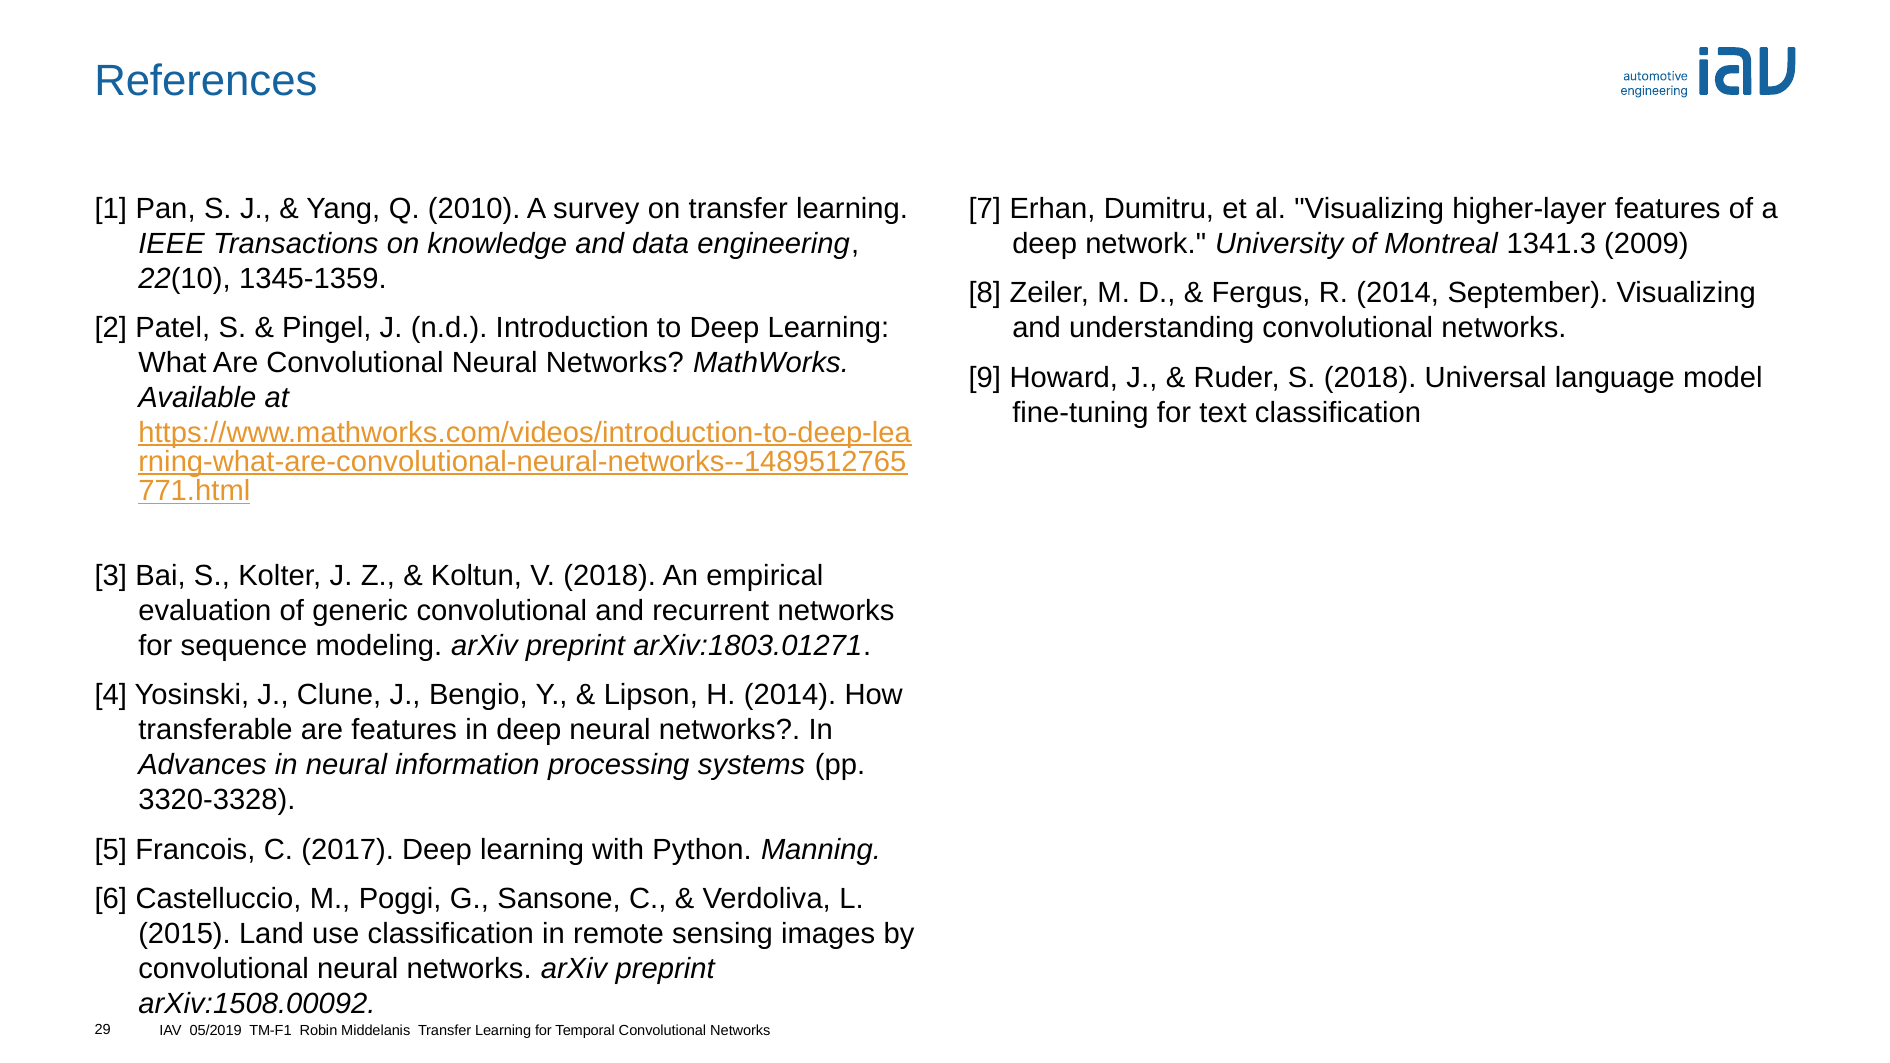

# References
[1] Pan, S. J., & Yang, Q. (2010). A survey on transfer learning. IEEE Transactions on knowledge and data engineering, 22(10), 1345-1359.
[2] Patel, S. & Pingel, J. (n.d.). Introduction to Deep Learning: What Are Convolutional Neural Networks? MathWorks. Available at https://www.mathworks.com/videos/introduction-to-deep-learning-what-are-convolutional-neural-networks--1489512765771.html
[3] Bai, S., Kolter, J. Z., & Koltun, V. (2018). An empirical evaluation of generic convolutional and recurrent networks for sequence modeling. arXiv preprint arXiv:1803.01271.
[4] Yosinski, J., Clune, J., Bengio, Y., & Lipson, H. (2014). How transferable are features in deep neural networks?. In Advances in neural information processing systems (pp. 3320-3328).
[5] Francois, C. (2017). Deep learning with Python. Manning.
[6] Castelluccio, M., Poggi, G., Sansone, C., & Verdoliva, L. (2015). Land use classification in remote sensing images by convolutional neural networks. arXiv preprint arXiv:1508.00092.
[7] Erhan, Dumitru, et al. "Visualizing higher-layer features of a deep network." University of Montreal 1341.3 (2009)
[8] Zeiler, M. D., & Fergus, R. (2014, September). Visualizing and understanding convolutional networks.
[9] Howard, J., & Ruder, S. (2018). Universal language model fine-tuning for text classification

29
IAV  05/2019  TM-F1  Robin Middelanis  Transfer Learning for Temporal Convolutional Networks